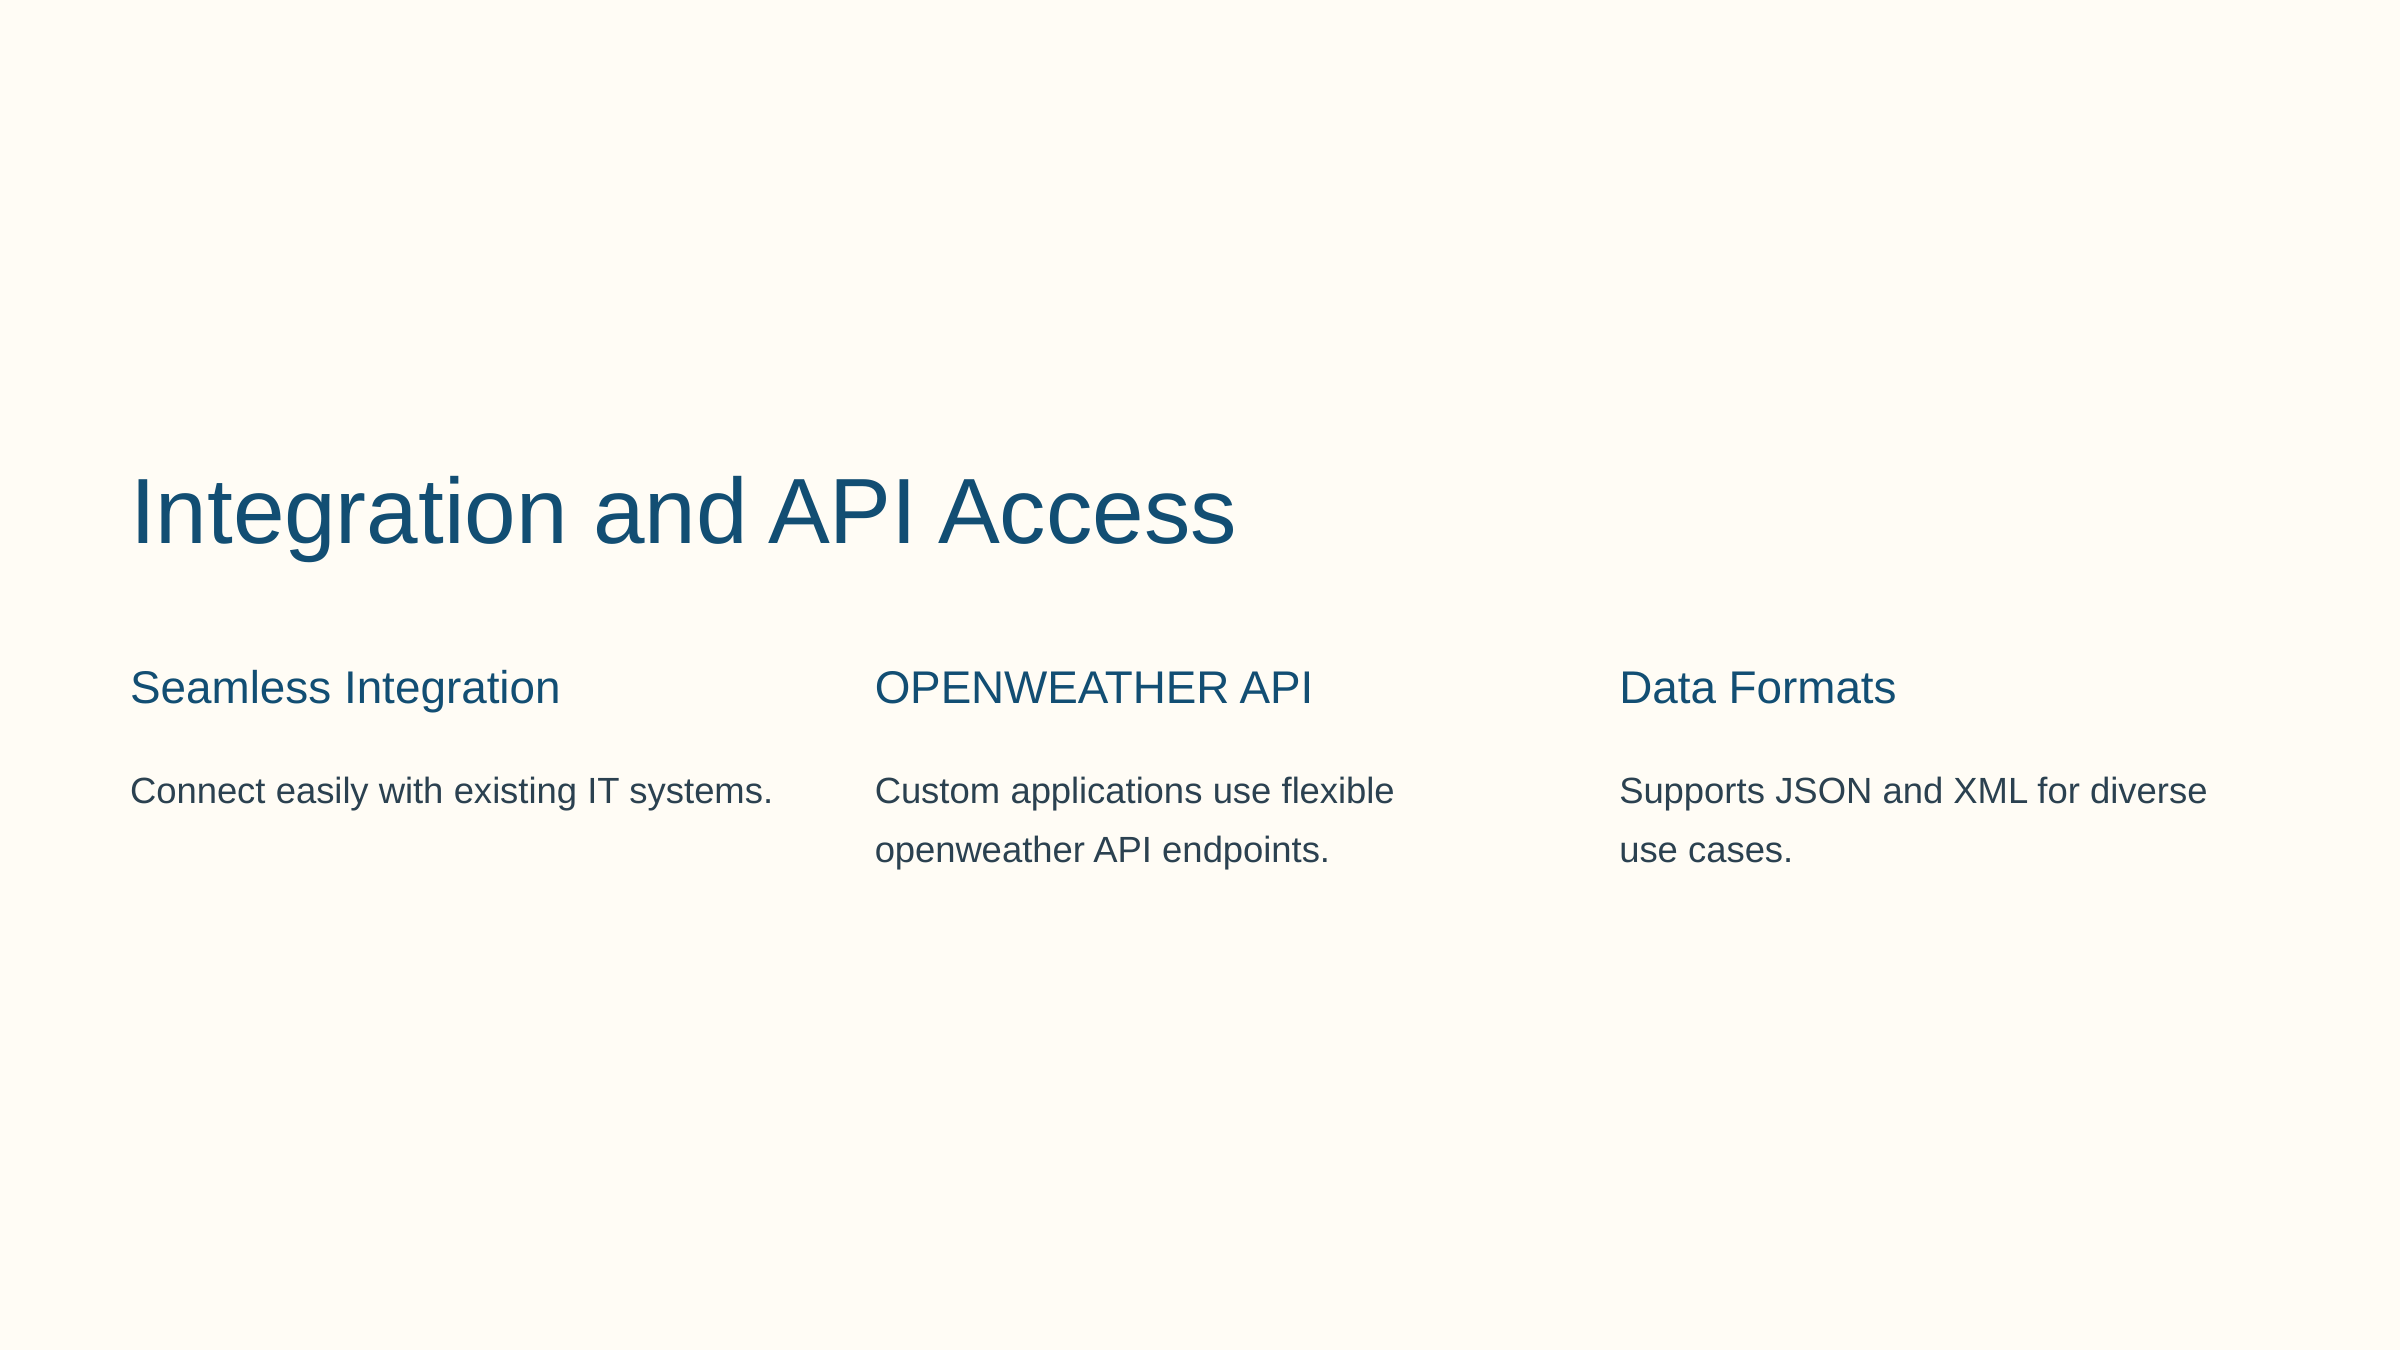

Integration and API Access
Seamless Integration
OPENWEATHER API
Data Formats
Connect easily with existing IT systems.
Custom applications use flexible  openweather API endpoints.
Supports JSON and XML for diverse use cases.